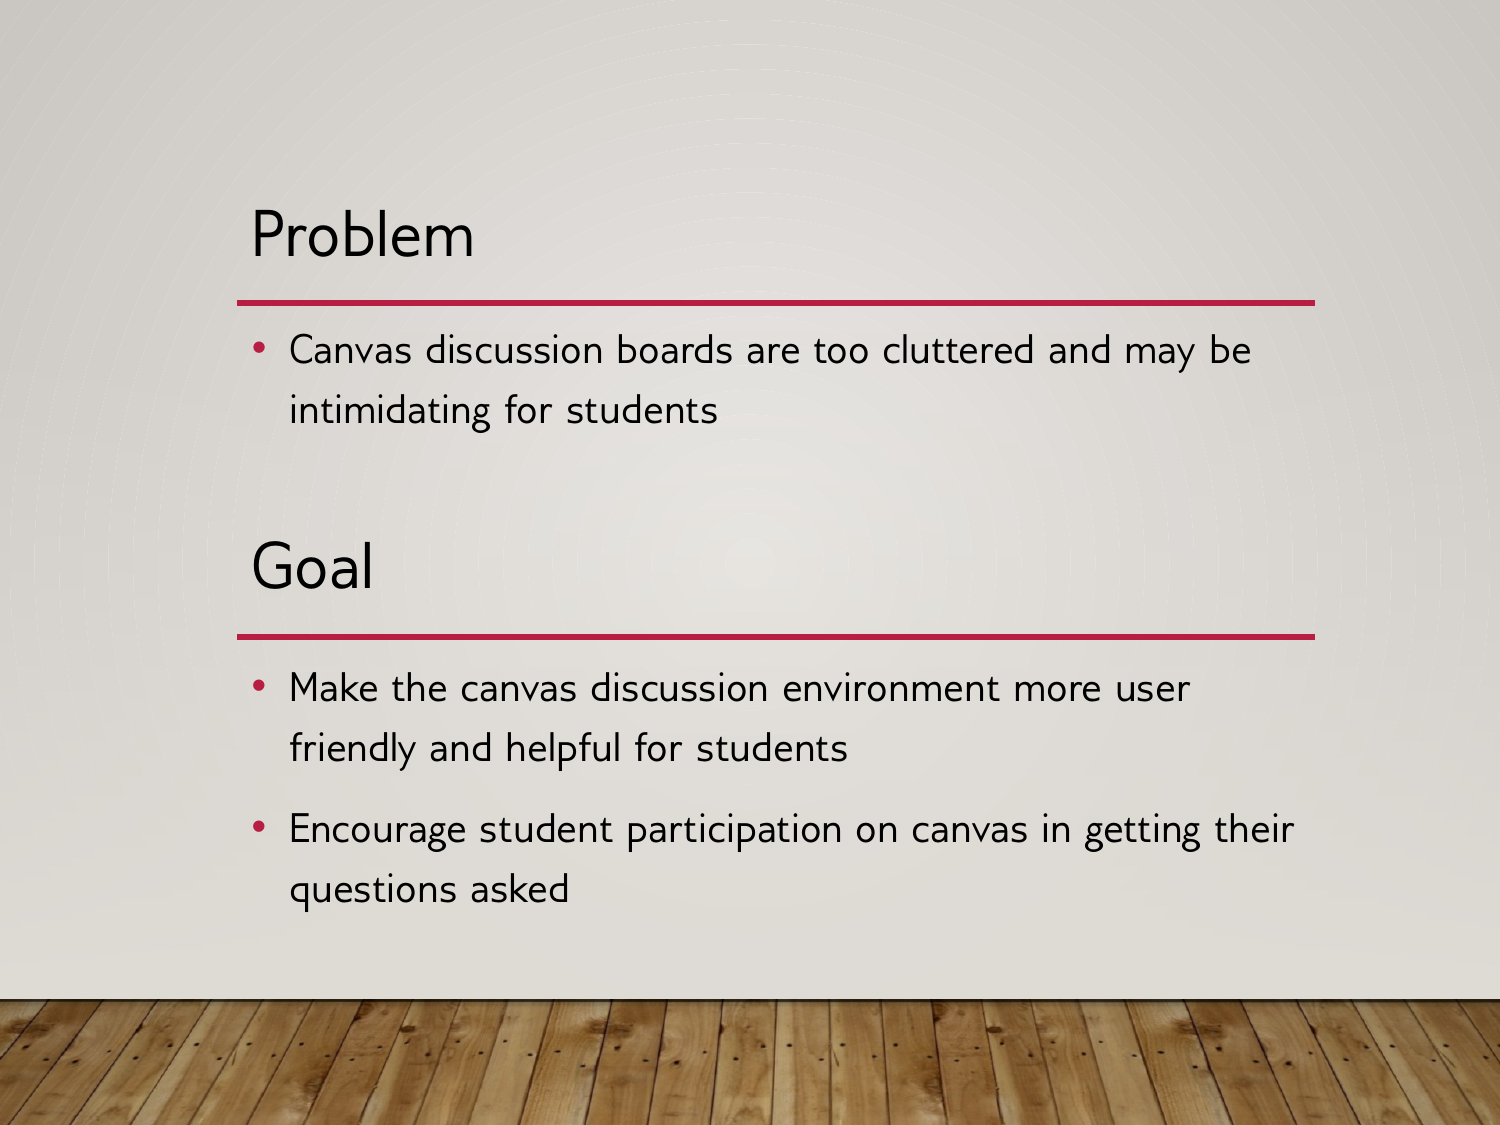

# Problem
Canvas discussion boards are too cluttered and may be intimidating for students

Goal
Make the canvas discussion environment more user friendly and helpful for students
Encourage student participation on canvas in getting their questions asked